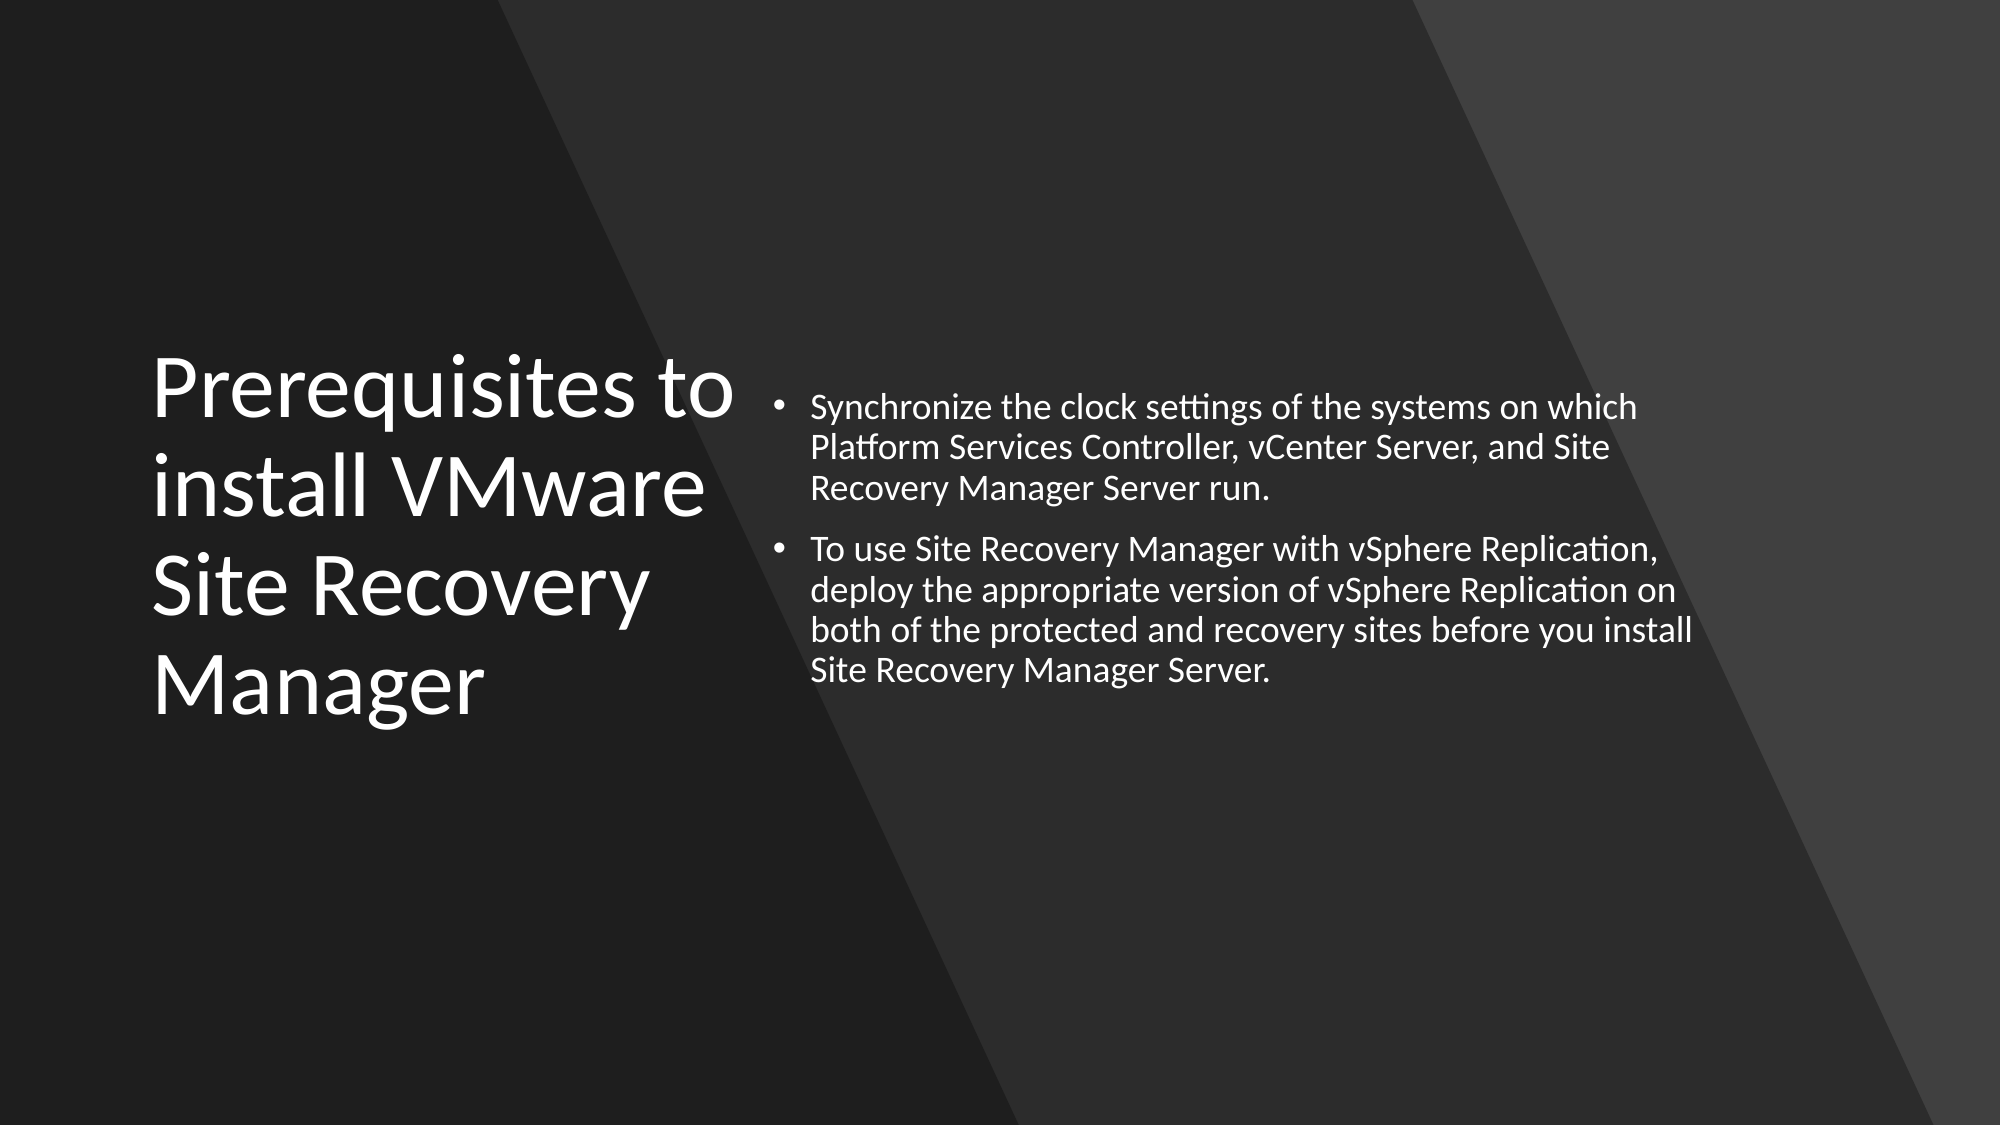

Synchronize the clock settings of the systems on which Platform Services Controller, vCenter Server, and Site Recovery Manager Server run.
To use Site Recovery Manager with vSphere Replication, deploy the appropriate version of vSphere Replication on both of the protected and recovery sites before you install Site Recovery Manager Server.

# Prerequisites to install VMware Site Recovery Manager